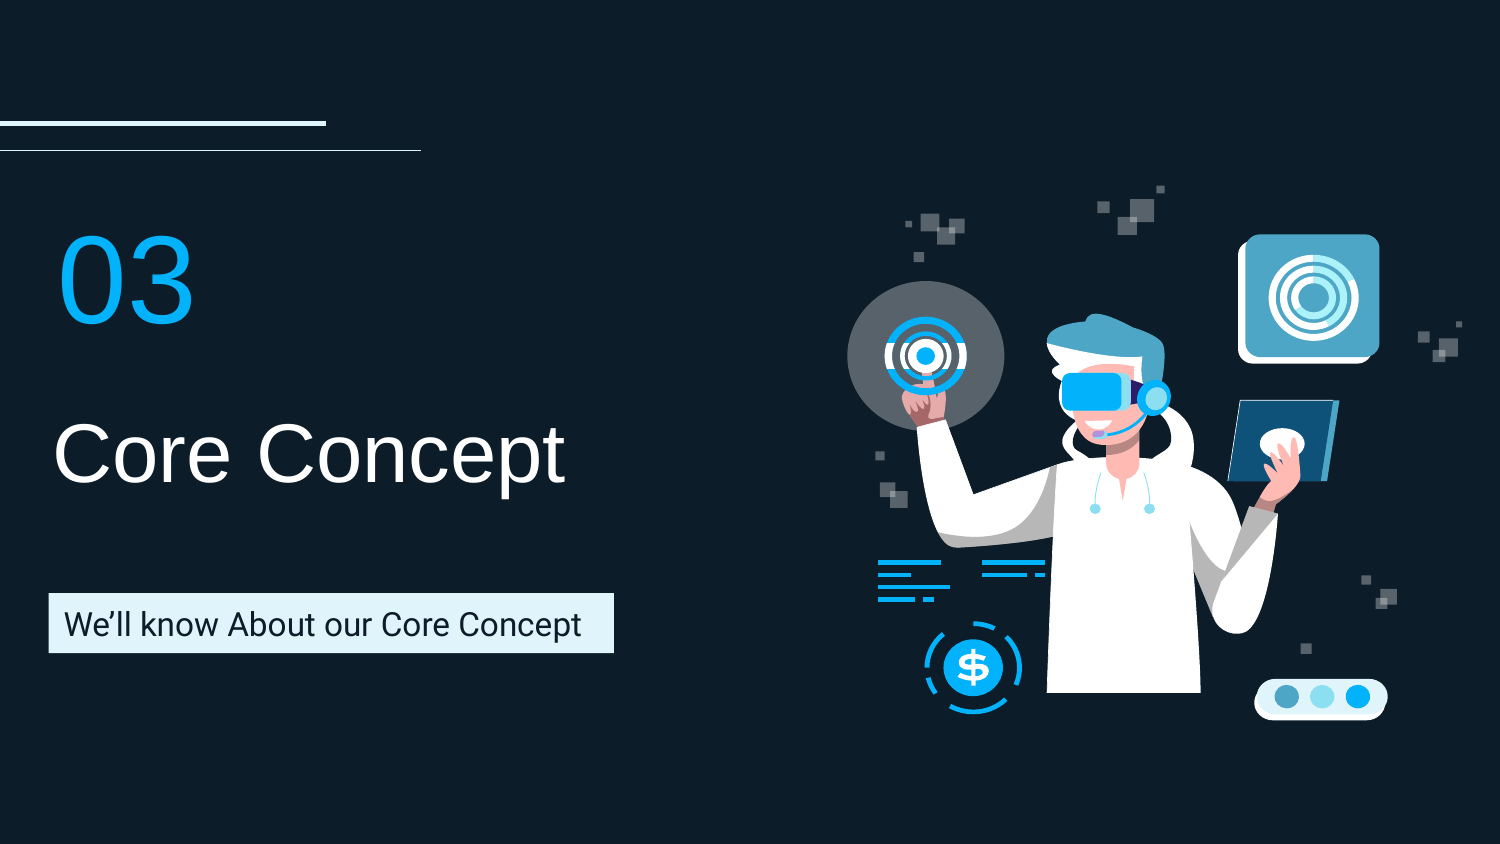

03
# Core Concept
We’ll know About our Core Concept